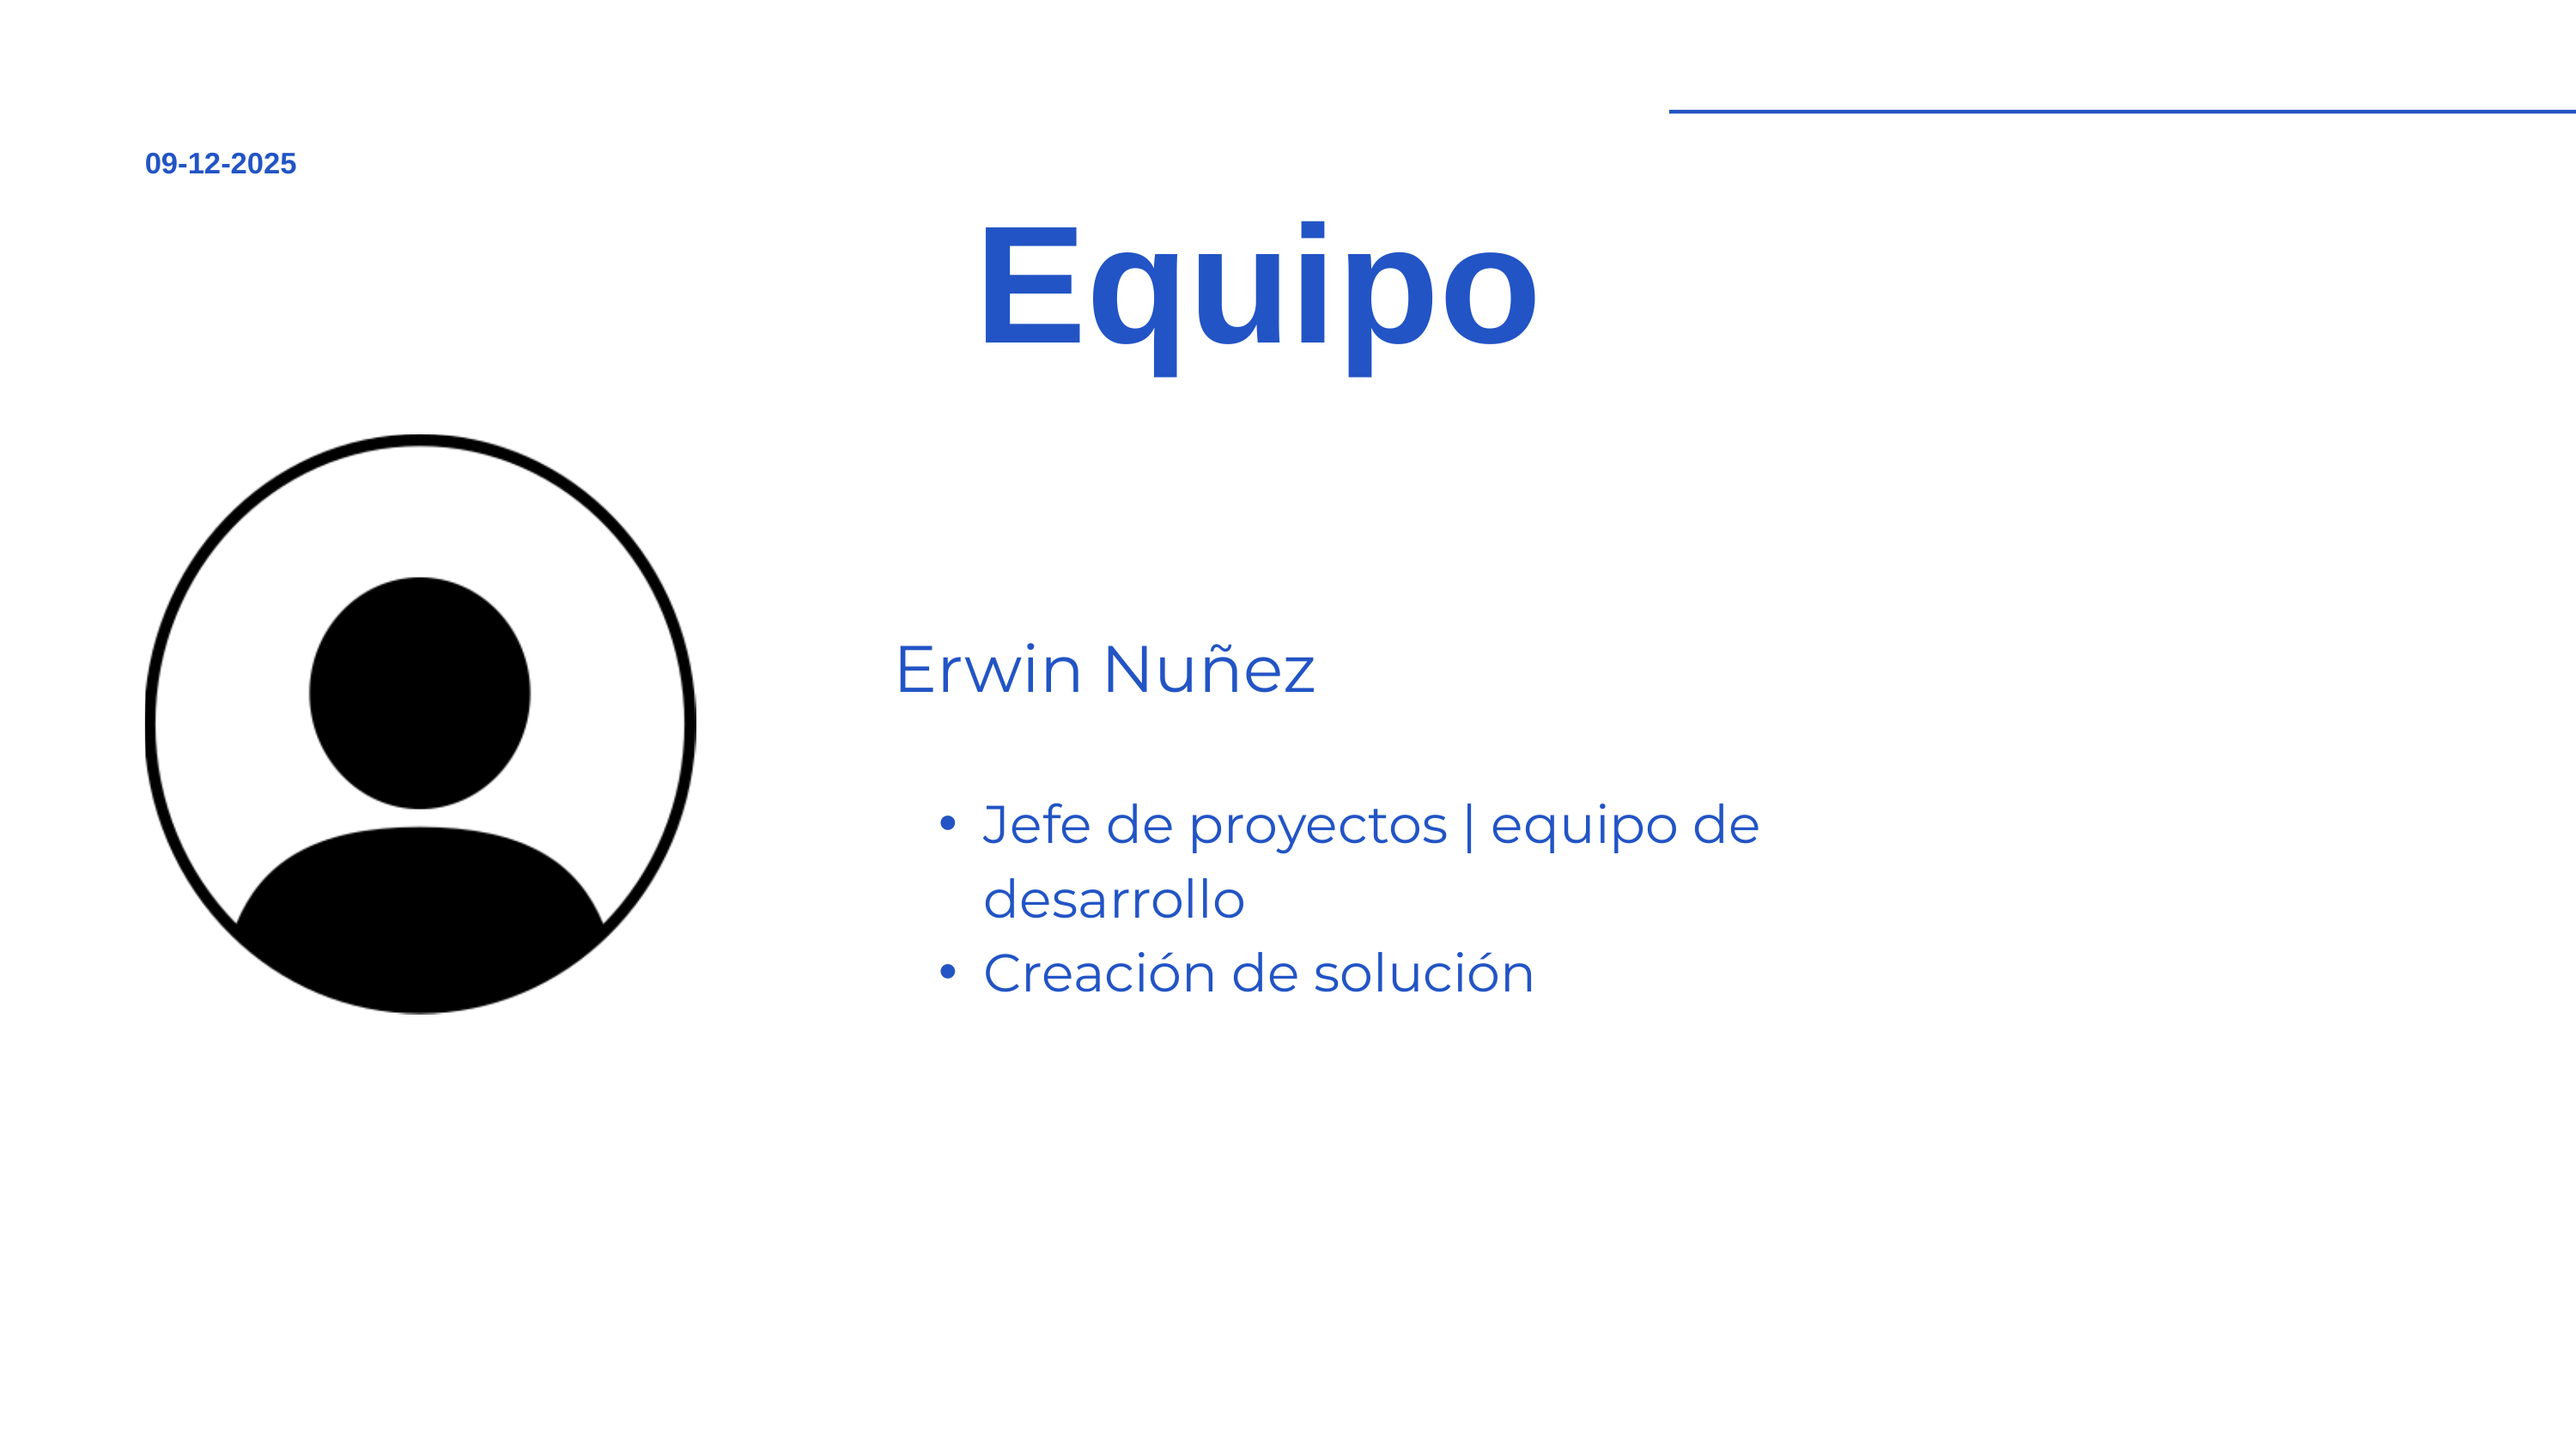

09-12-2025
Equipo

Erwin Nuñez

Jefe de proyectos | equipo de desarrollo
Creación de solución